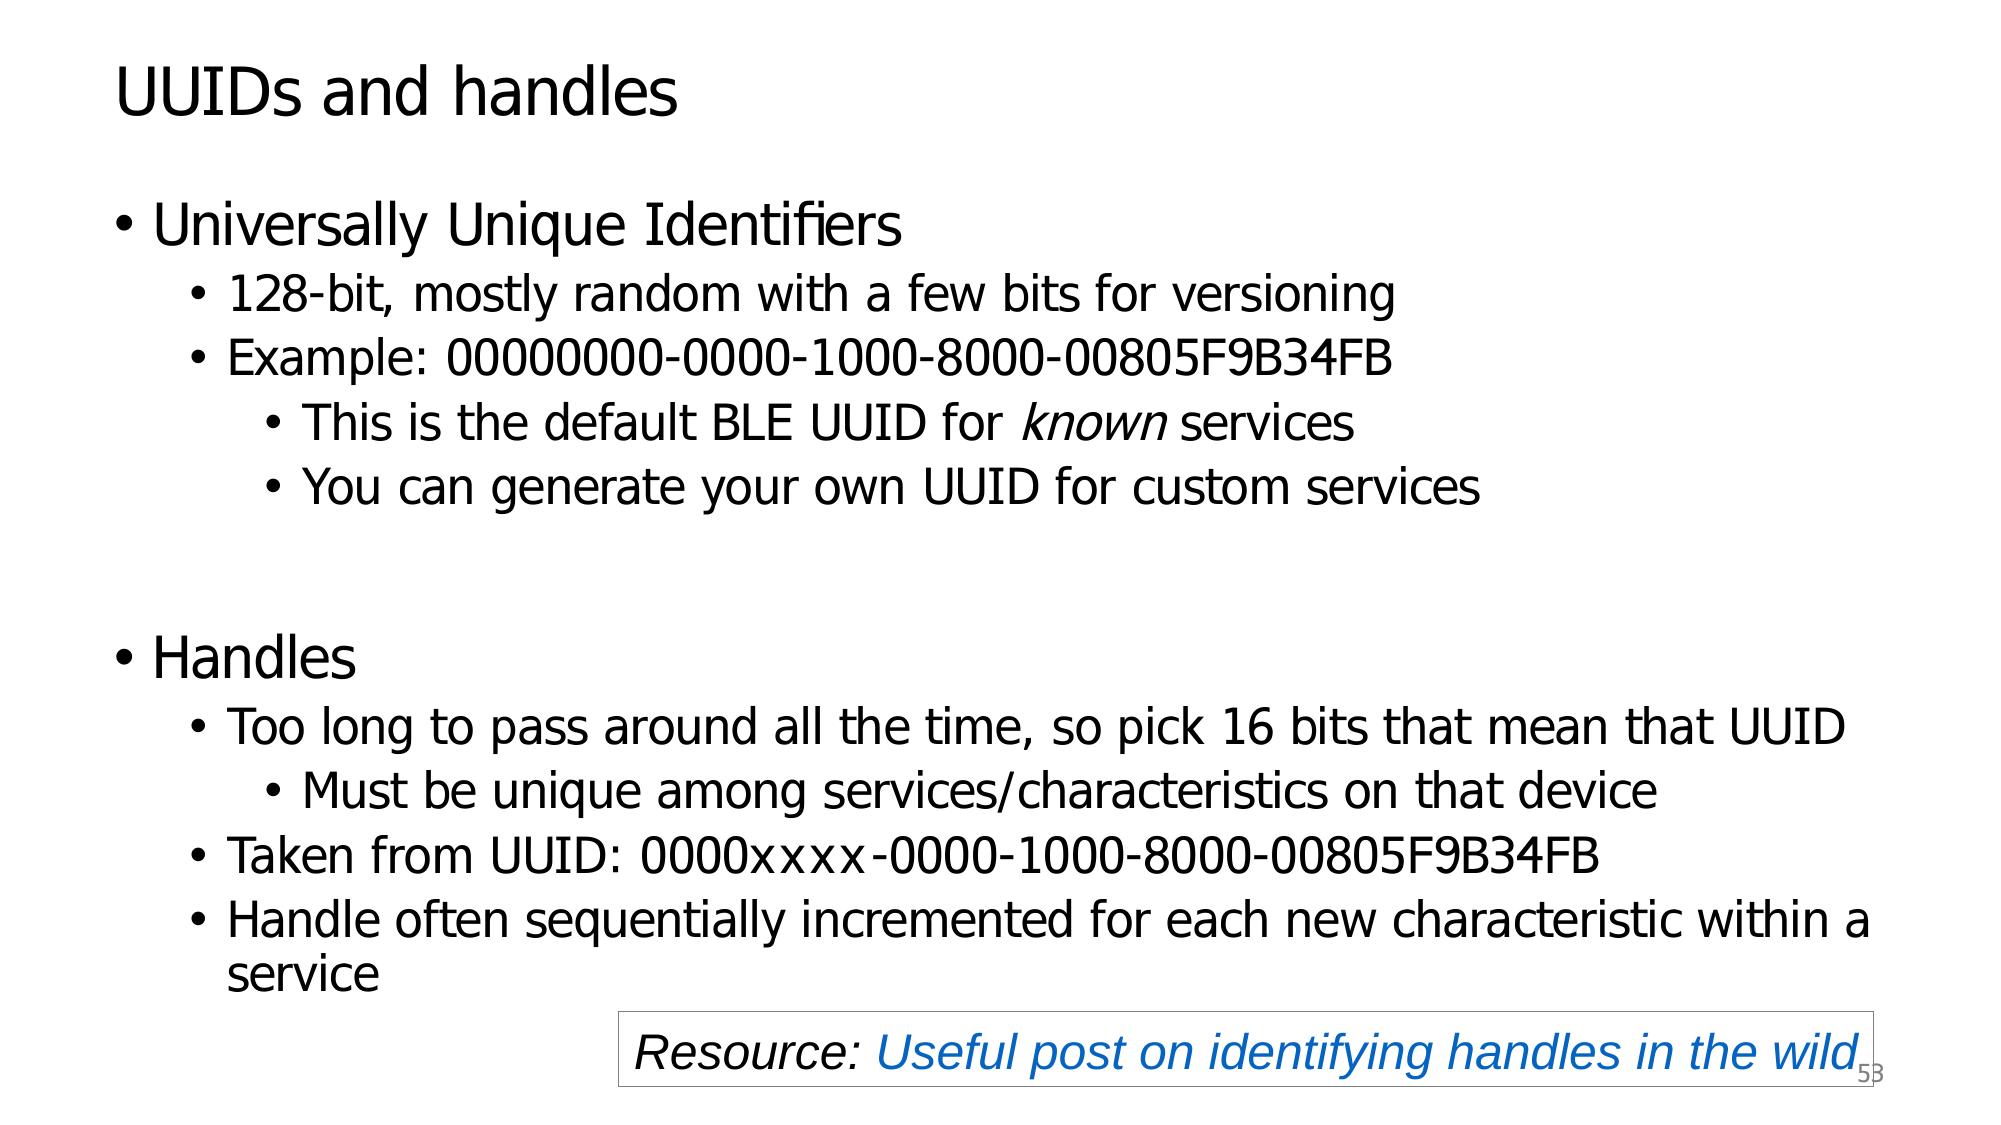

# UUIDs and handles
Universally Unique Identifiers
128-bit, mostly random with a few bits for versioning
Example: 00000000-0000-1000-8000-00805F9B34FB
This is the default BLE UUID for known services
You can generate your own UUID for custom services

Handles
Too long to pass around all the time, so pick 16 bits that mean that UUID
Must be unique among services/characteristics on that device
Taken from UUID: 0000xxxx-0000-1000-8000-00805F9B34FB
Handle often sequentially incremented for each new characteristic within a service
Resource: Useful post on identifying handles in the wild
53